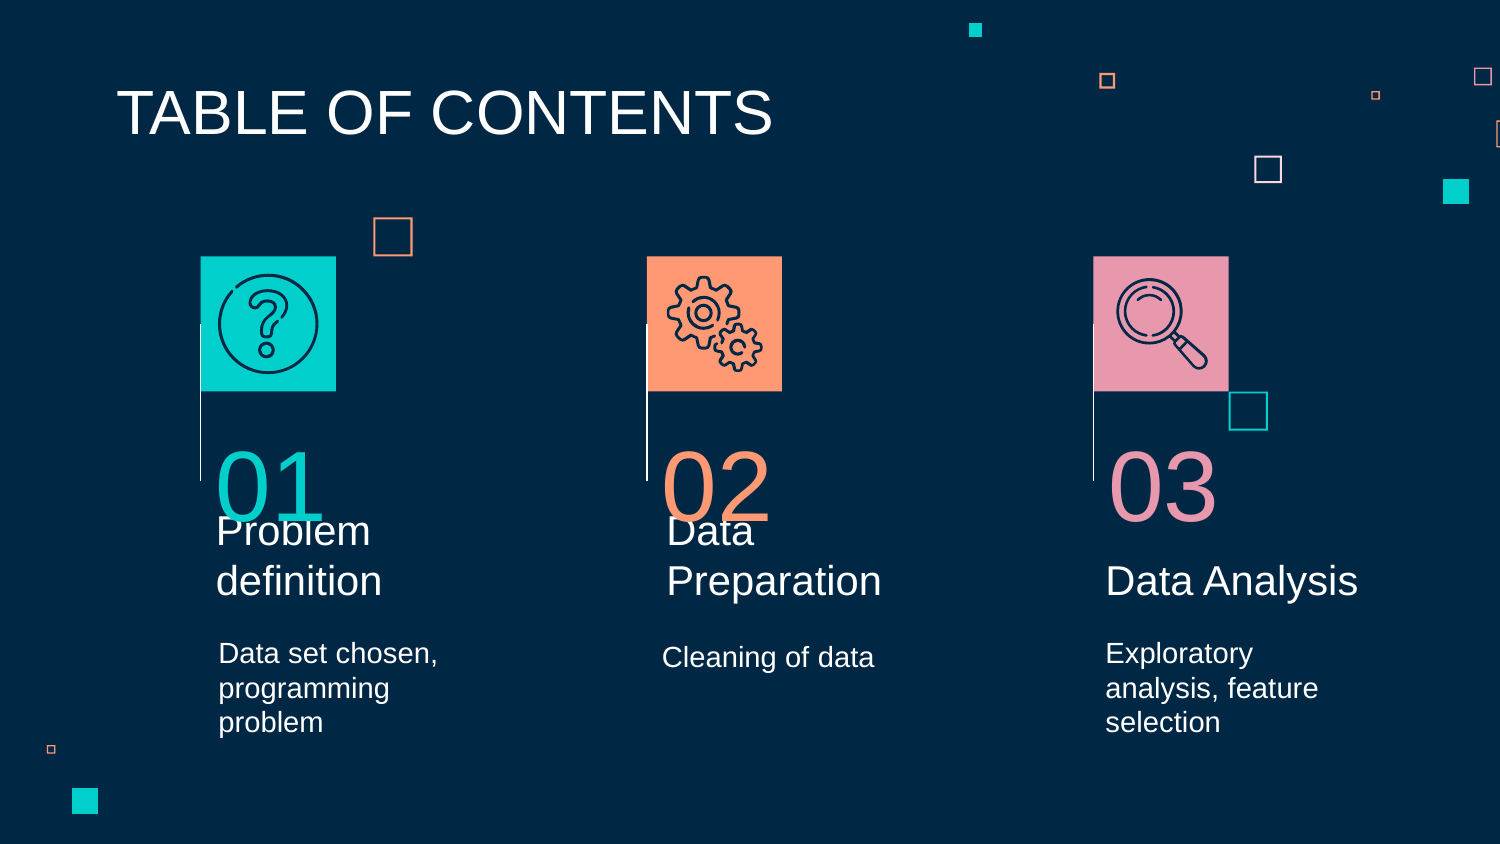

TABLE OF CONTENTS

01
02
03
# Problem definition
Data Preparation
Data Analysis
Data set chosen, programming problem
Exploratory analysis, feature selection
Cleaning of data